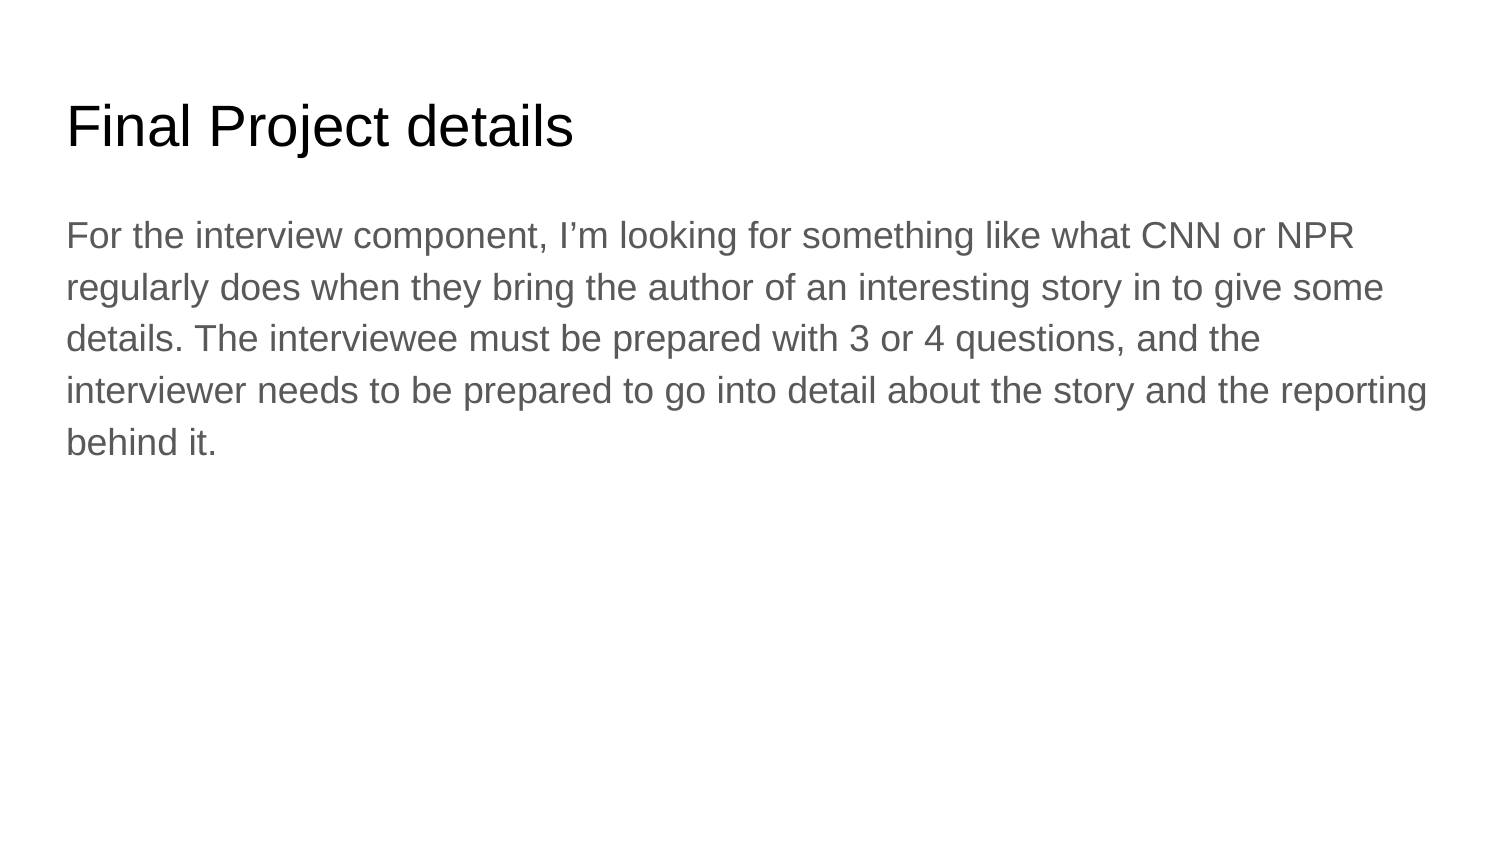

# Final Project details
For the interview component, I’m looking for something like what CNN or NPR regularly does when they bring the author of an interesting story in to give some details. The interviewee must be prepared with 3 or 4 questions, and the interviewer needs to be prepared to go into detail about the story and the reporting behind it.